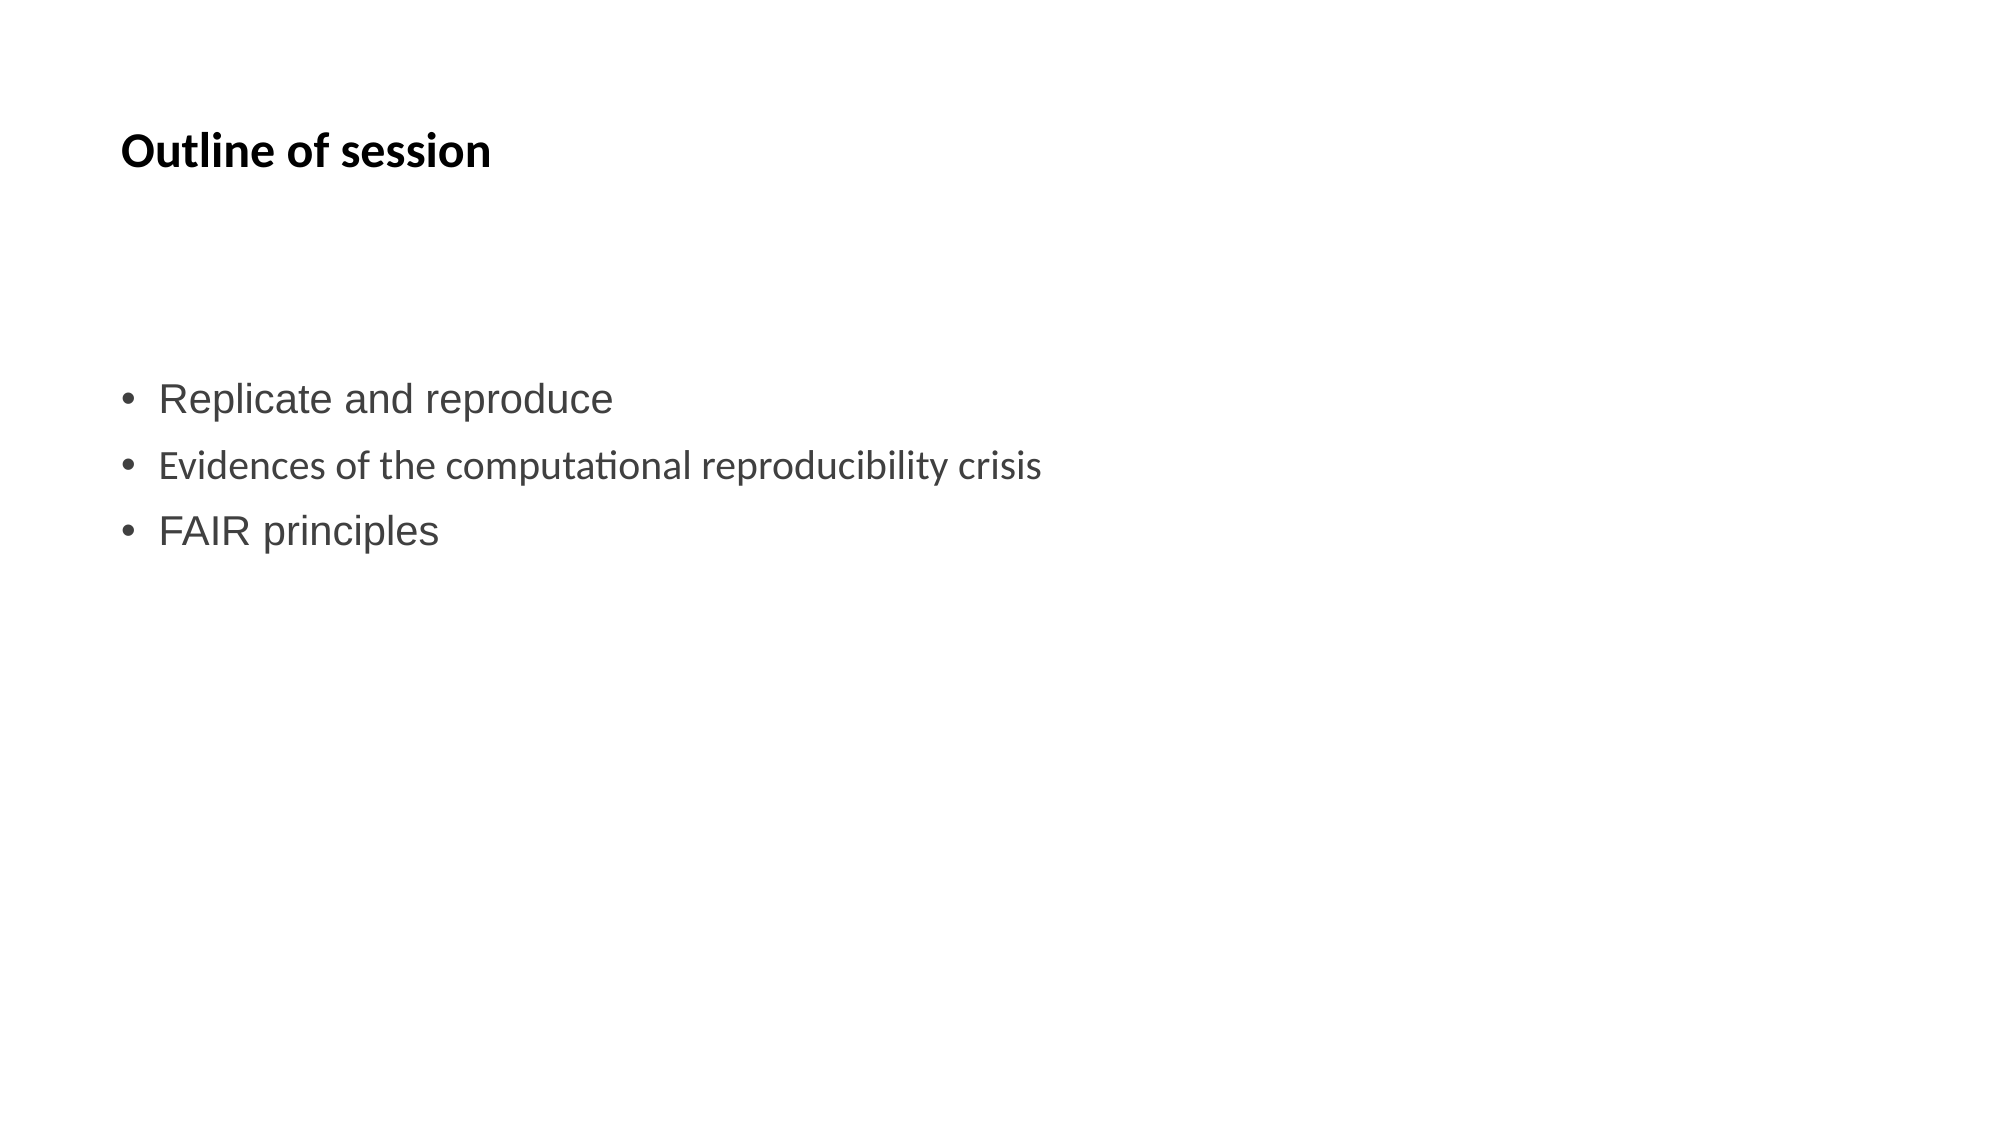

# Outline of session

Replicate and reproduce
Evidences of the computational reproducibility crisis
FAIR principles